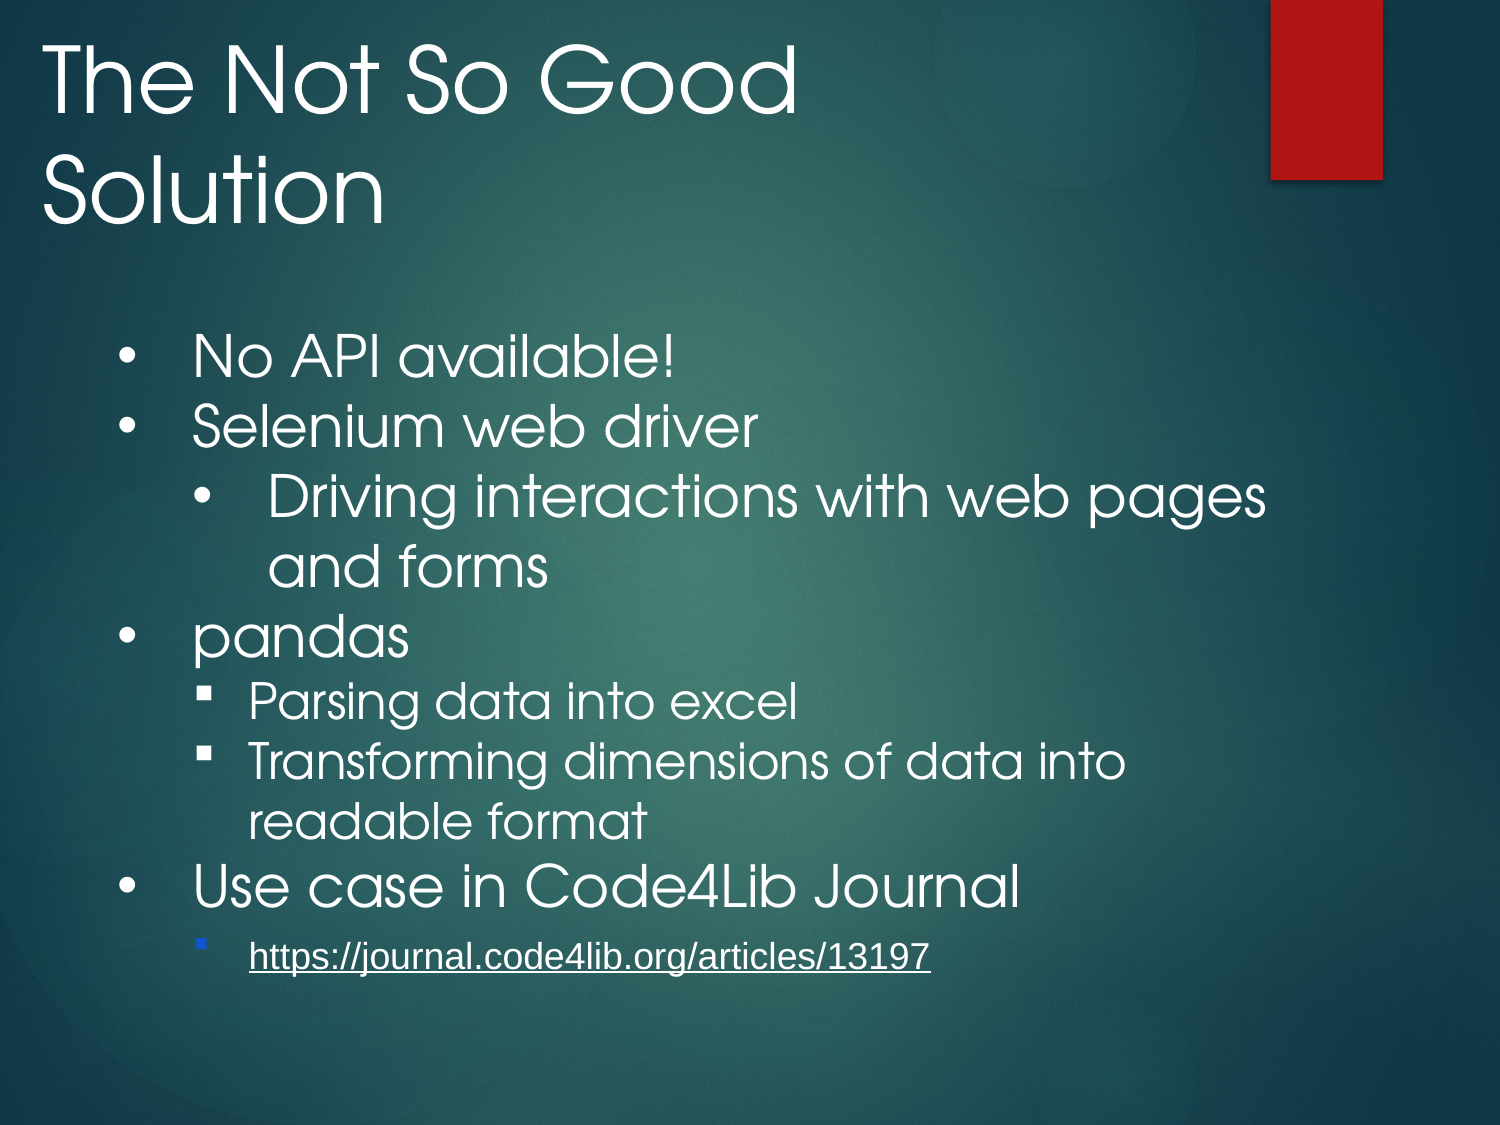

The Not So Good Solution

#

No API available!
Selenium web driver
Driving interactions with web pages and forms
pandas
Parsing data into excel
Transforming dimensions of data into readable format
Use case in Code4Lib Journal
https://journal.code4lib.org/articles/13197